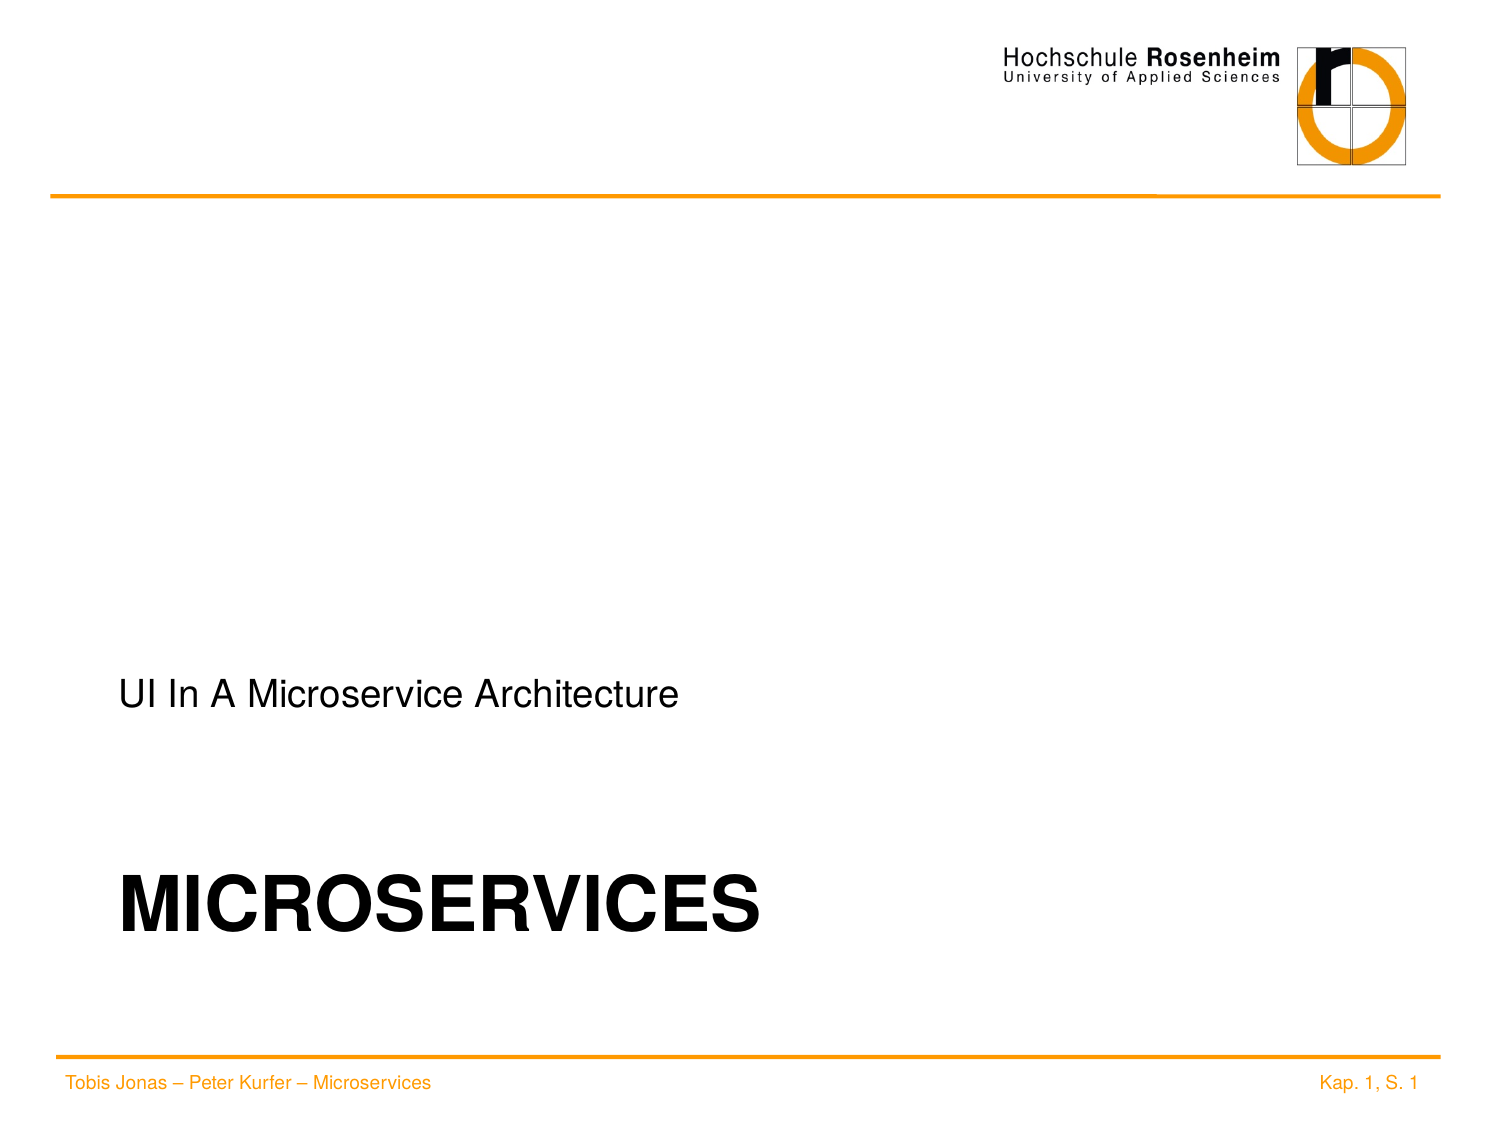

UI In A Microservice Architecture
# Microservices